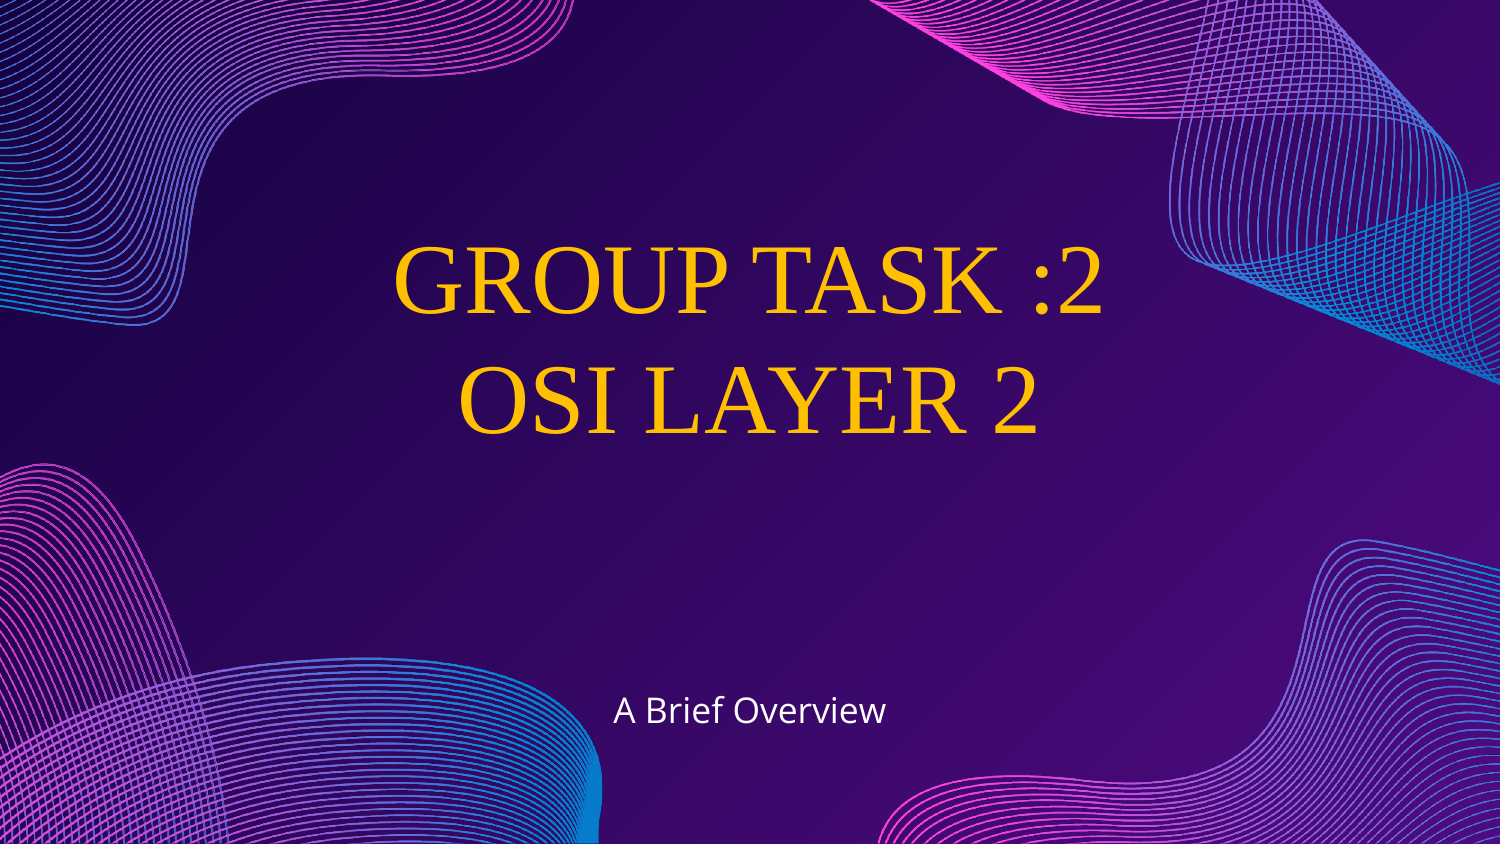

# GROUP TASK :2 OSI LAYER 2
A Brief Overview